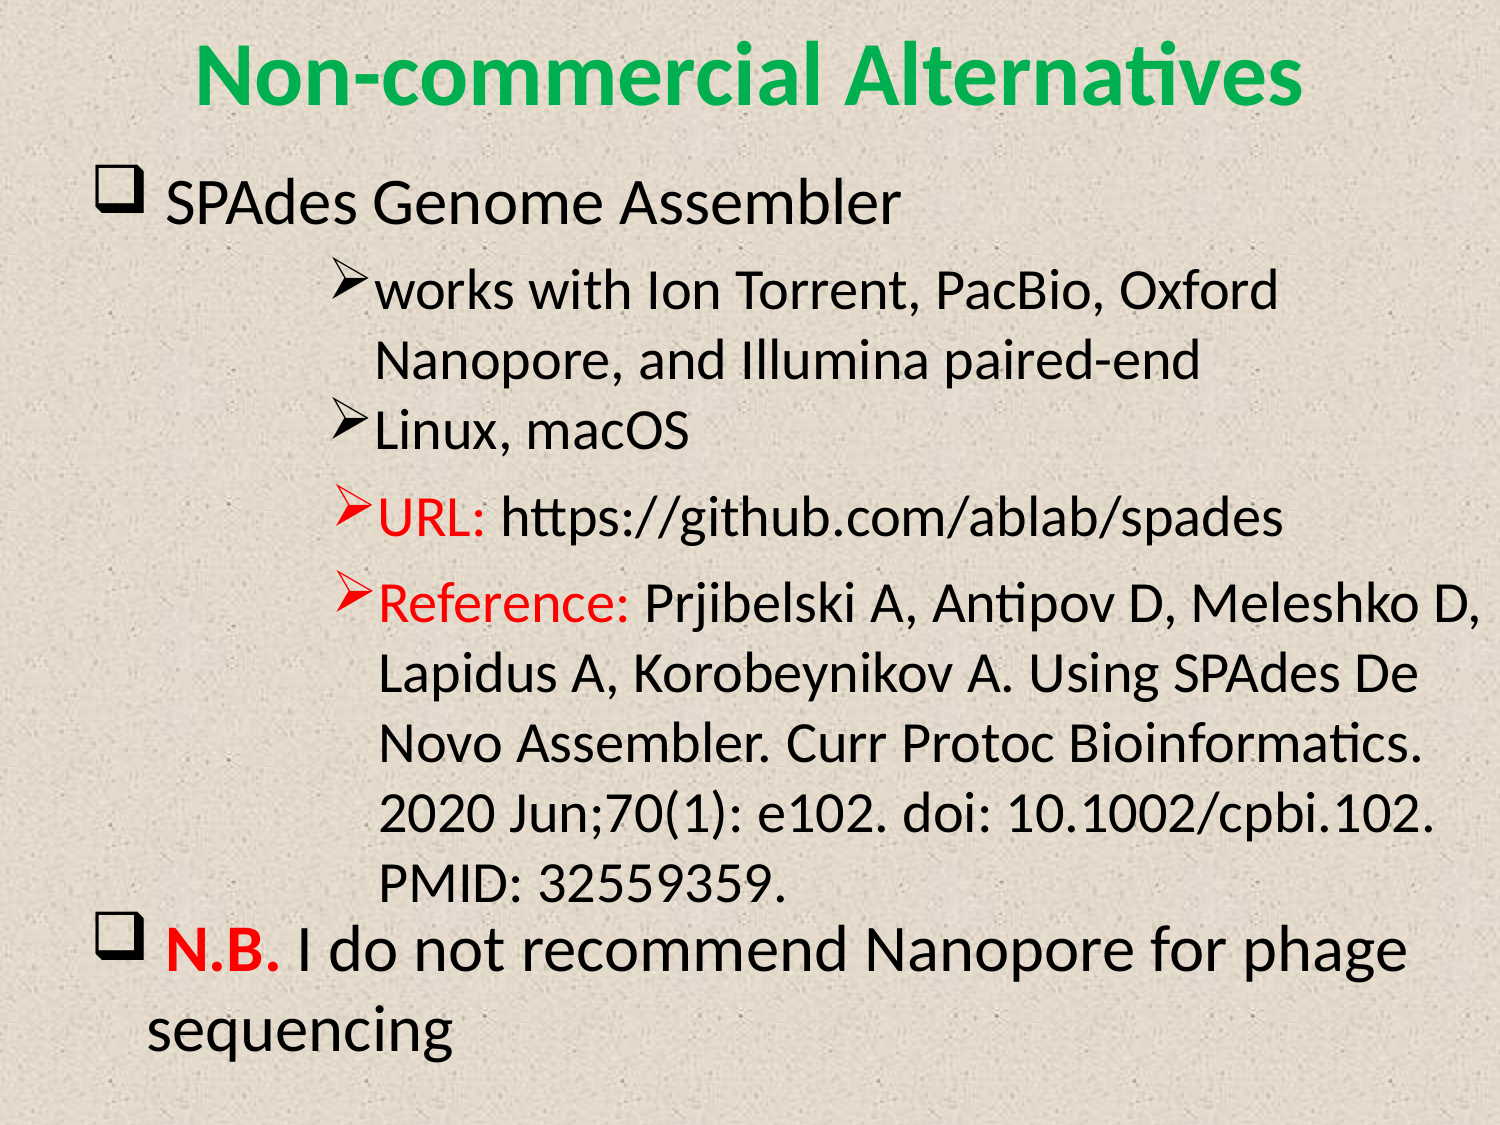

# Non-commercial Alternatives
 SPAdes Genome Assembler

 N.B. I do not recommend Nanopore for phage sequencing
works with Ion Torrent, PacBio, Oxford Nanopore, and Illumina paired-end
Linux, macOS
URL: https://github.com/ablab/spades
Reference: Prjibelski A, Antipov D, Meleshko D,
Lapidus A, Korobeynikov A. Using SPAdes De
Novo Assembler. Curr Protoc Bioinformatics.
2020 Jun;70(1): e102. doi: 10.1002/cpbi.102.
PMID: 32559359.